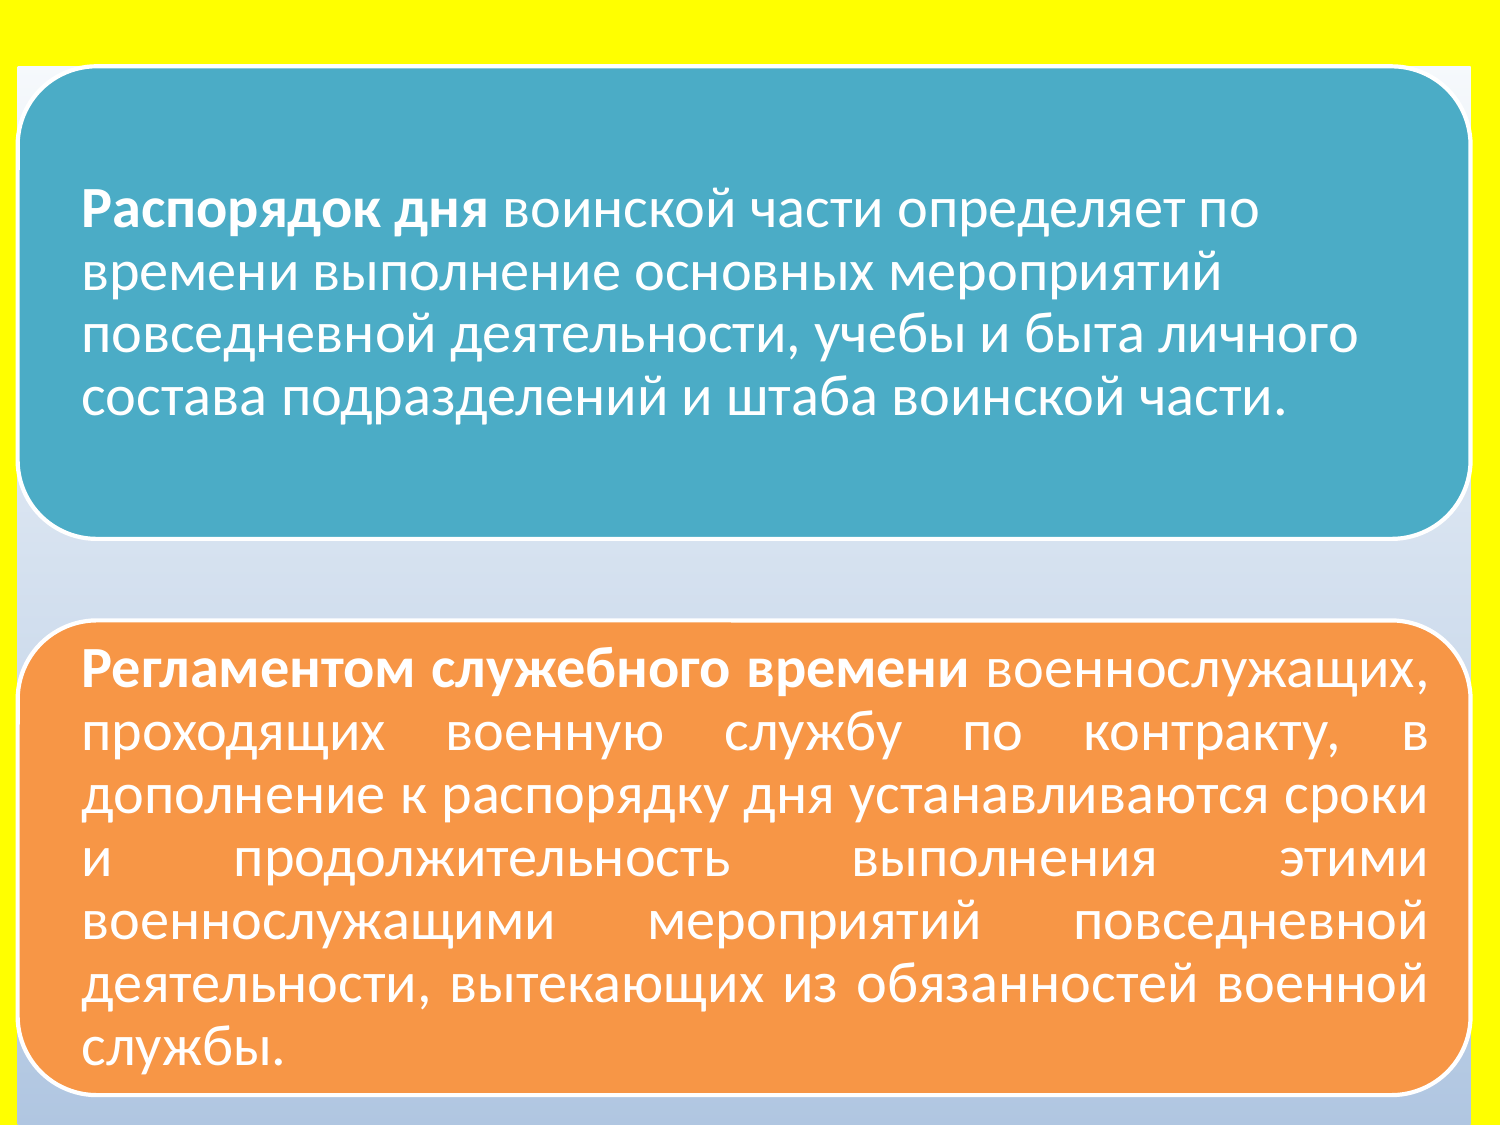

Распорядок дня воинской части определяет по времени выполнение основных мероприятий повседневной деятельности, учебы и быта личного состава подразделений и штаба воинской части.
Регламентом служебного времени военнослужащих, проходящих военную службу по контракту, в дополнение к распорядку дня устанавливаются сроки и продолжительность выполнения этими военнослужащими мероприятий повседневной деятельности, вытекающих из обязанностей военной службы.